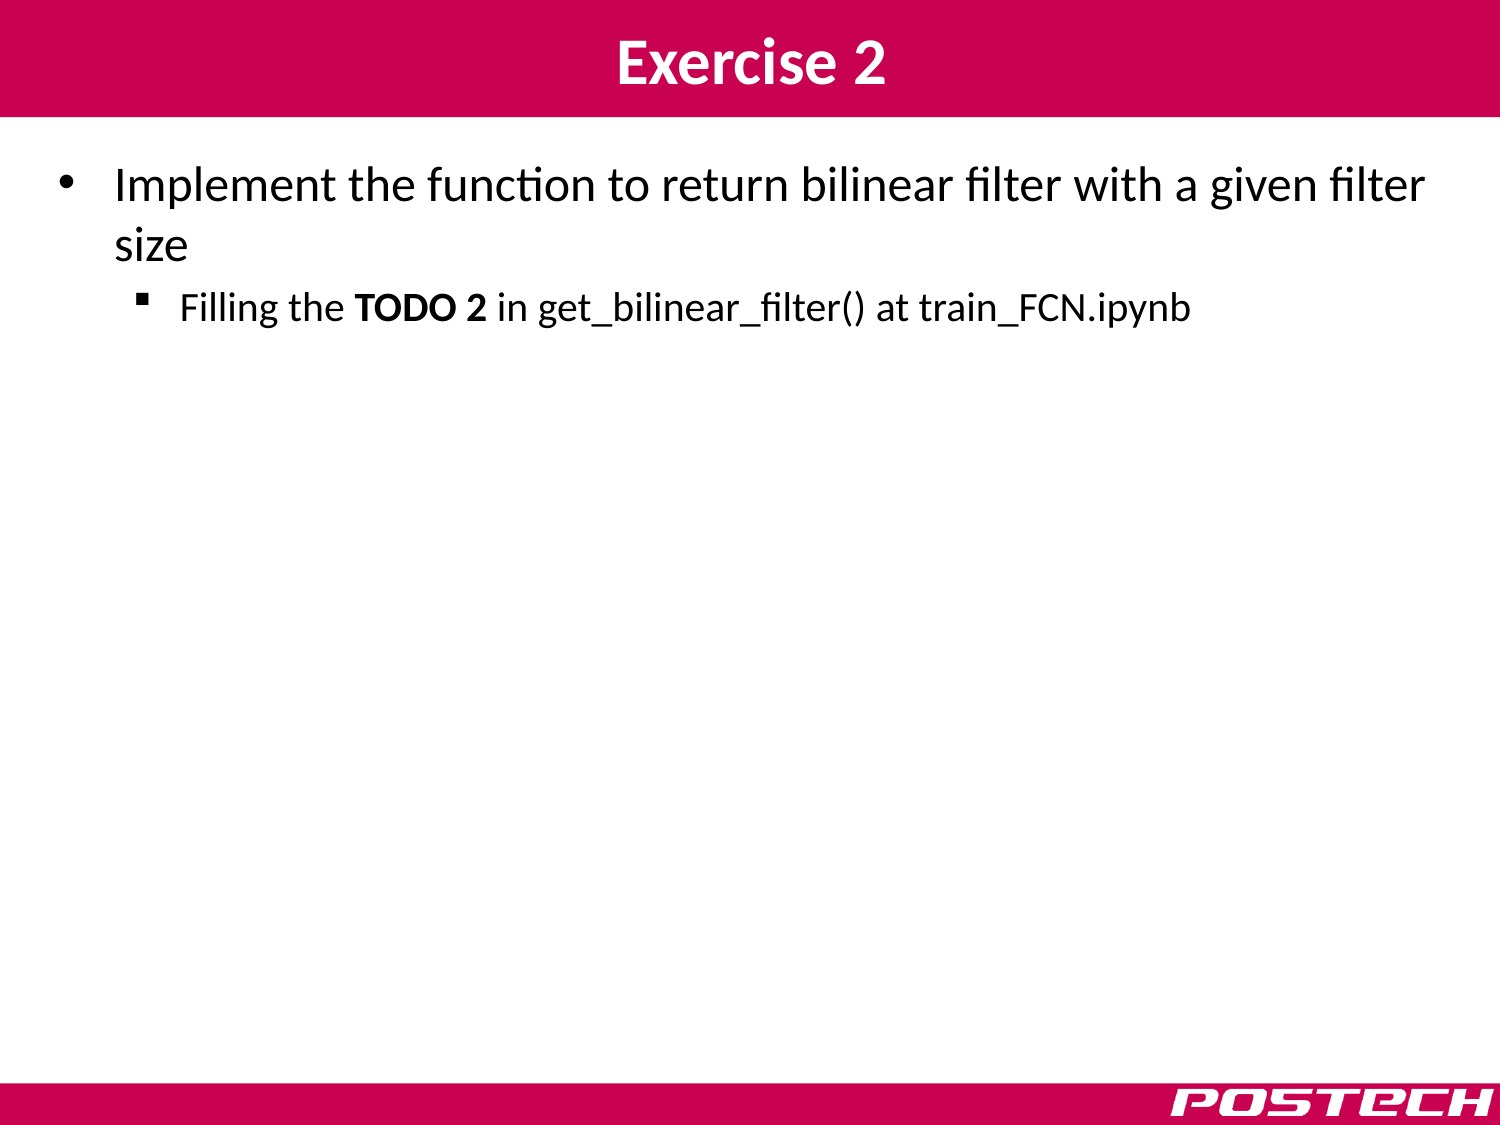

# Exercise 2
Implement the function to return bilinear filter with a given filter size
Filling the TODO 2 in get_bilinear_filter() at train_FCN.ipynb

20